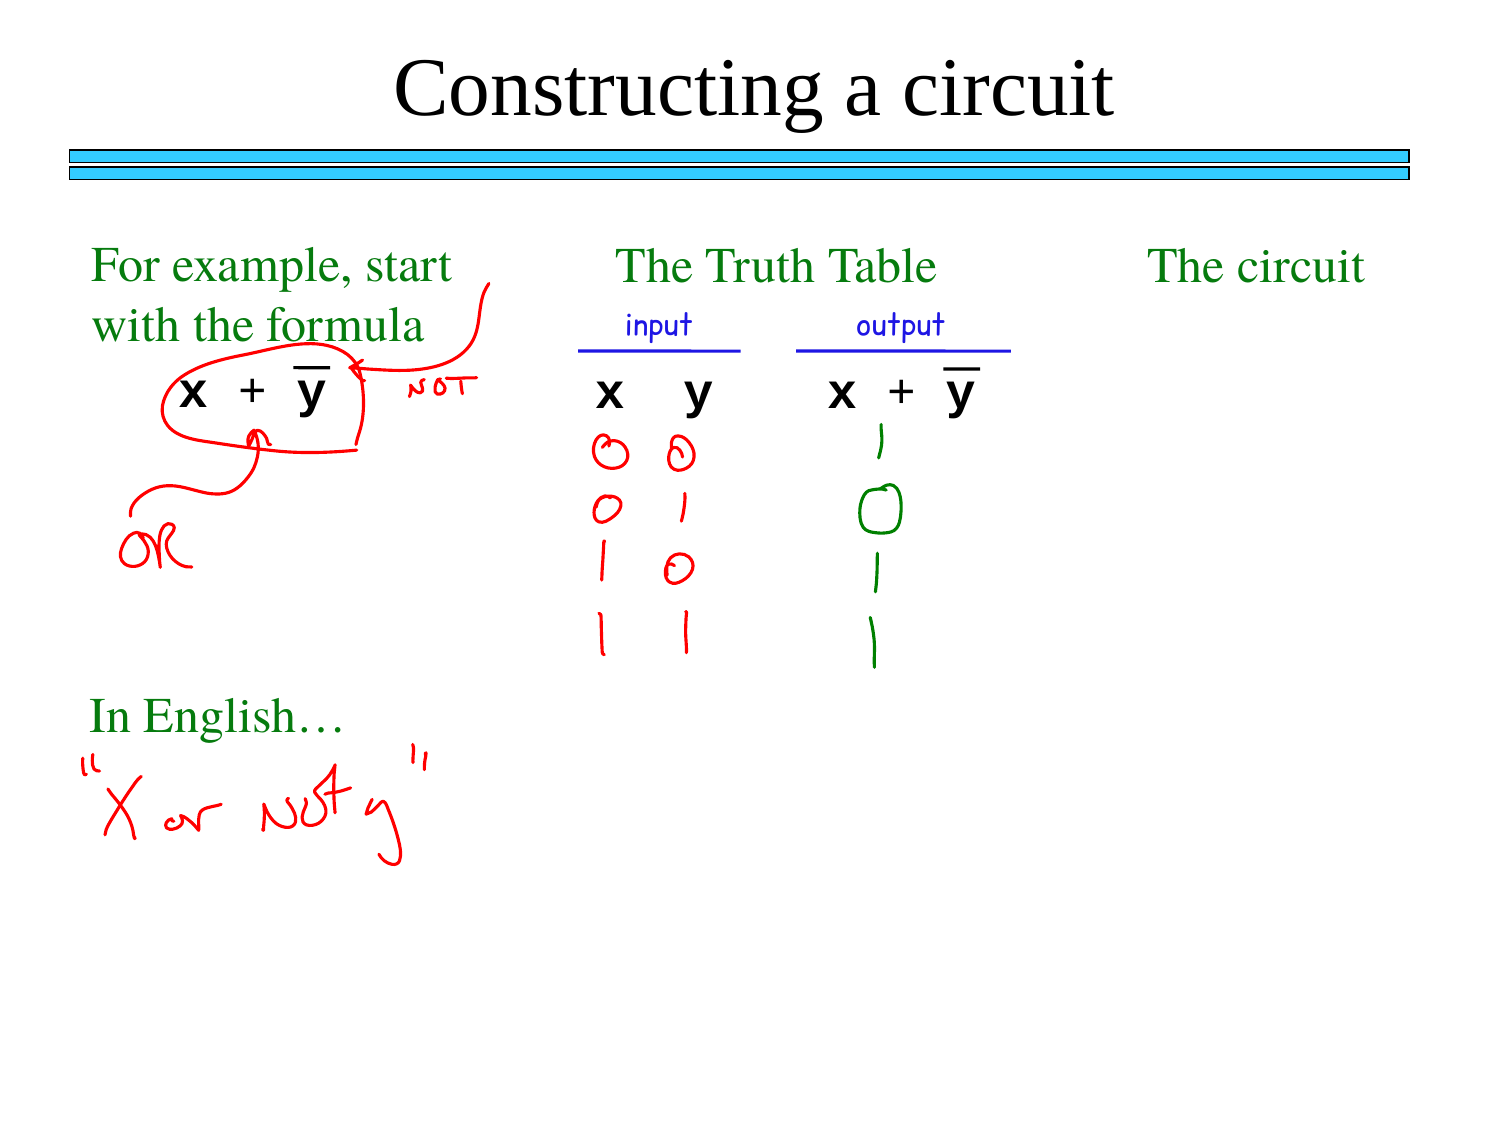

Constructing a circuit

For example, start with the formula
The Truth Table
The circuit

input
output
x + y

x
y
x + y

In English…